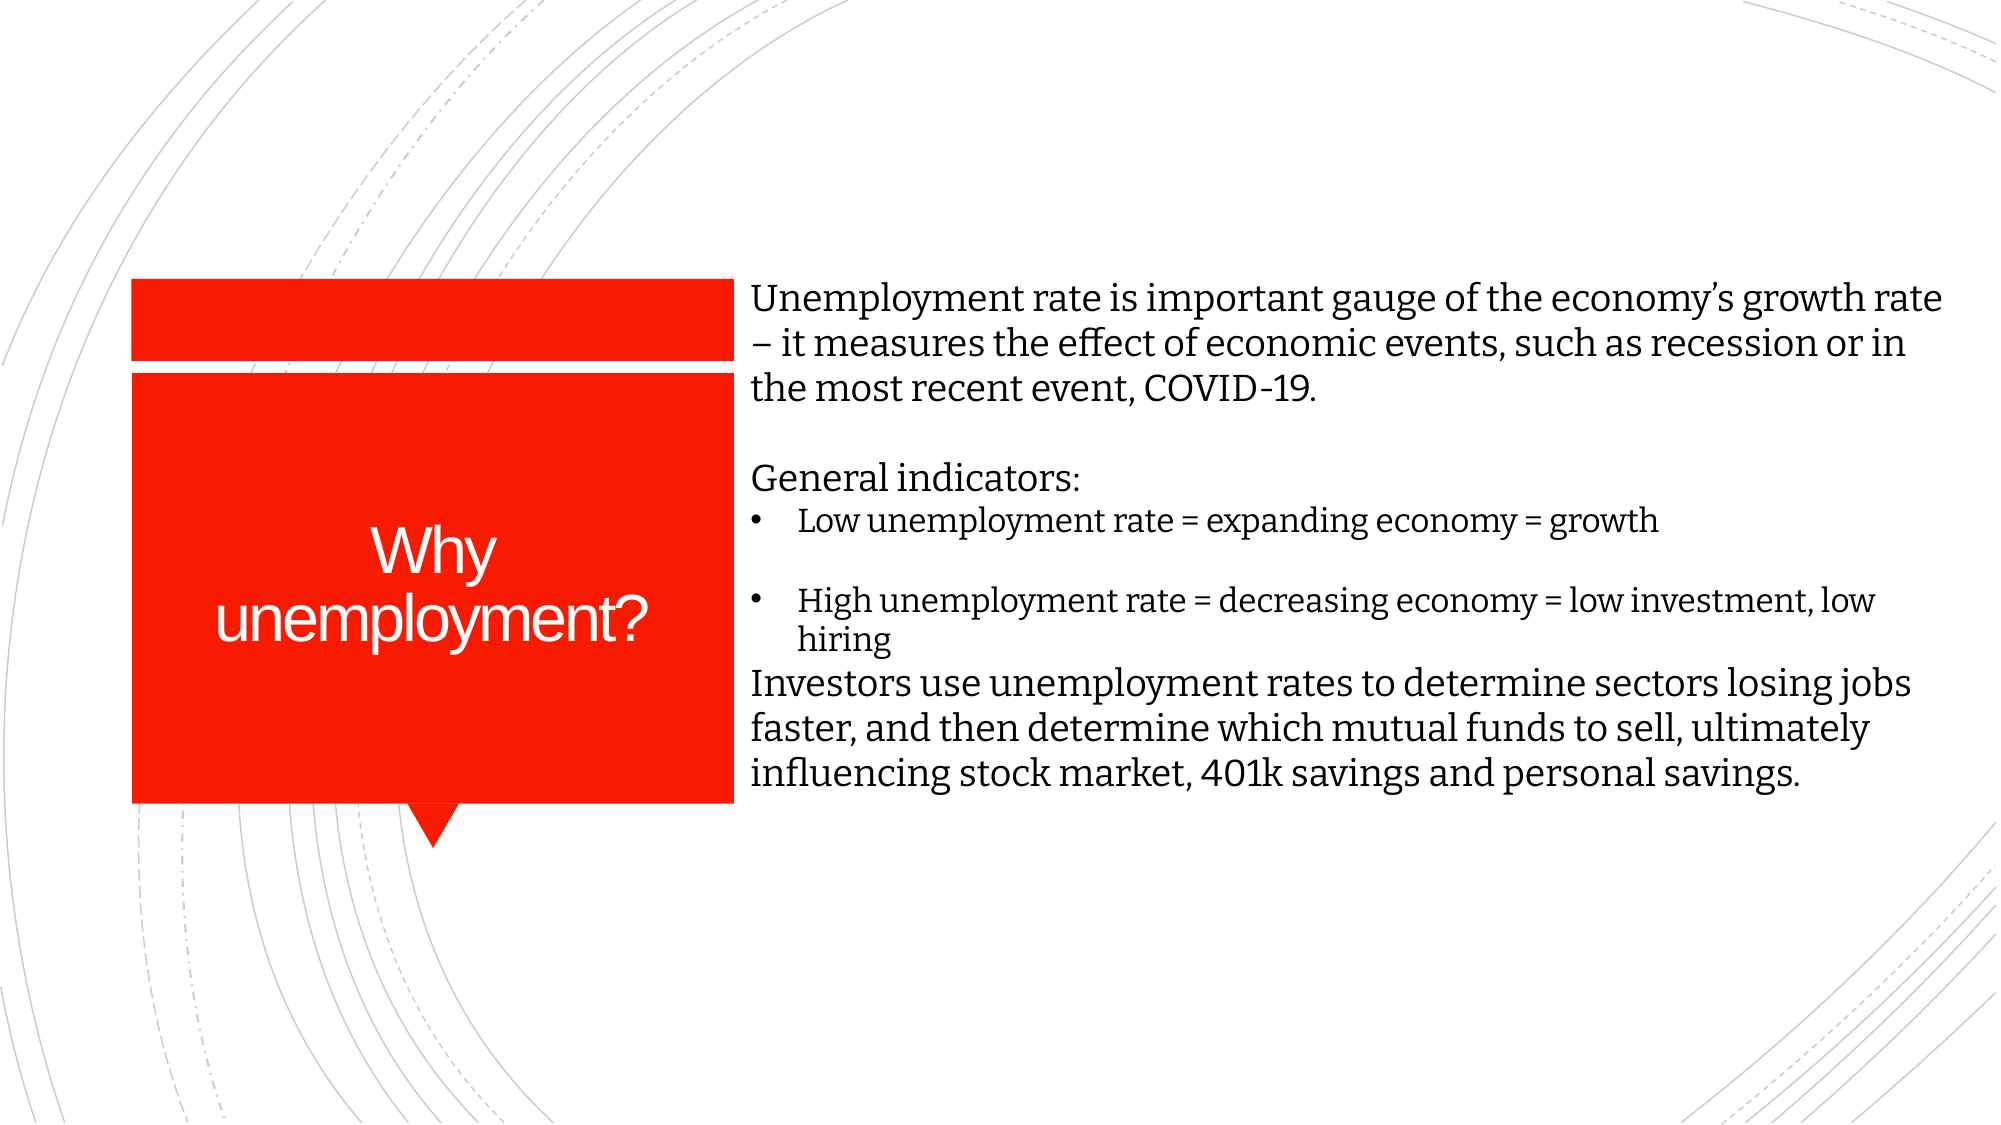

Unemployment rate is important gauge of the economy’s growth rate – it measures the effect of economic events, such as recession or in the most recent event, COVID-19.

General indicators:
Low unemployment rate = expanding economy = growth

High unemployment rate = decreasing economy = low investment, low hiring
Investors use unemployment rates to determine sectors losing jobs faster, and then determine which mutual funds to sell, ultimately influencing stock market, 401k savings and personal savings.
# Why unemployment?